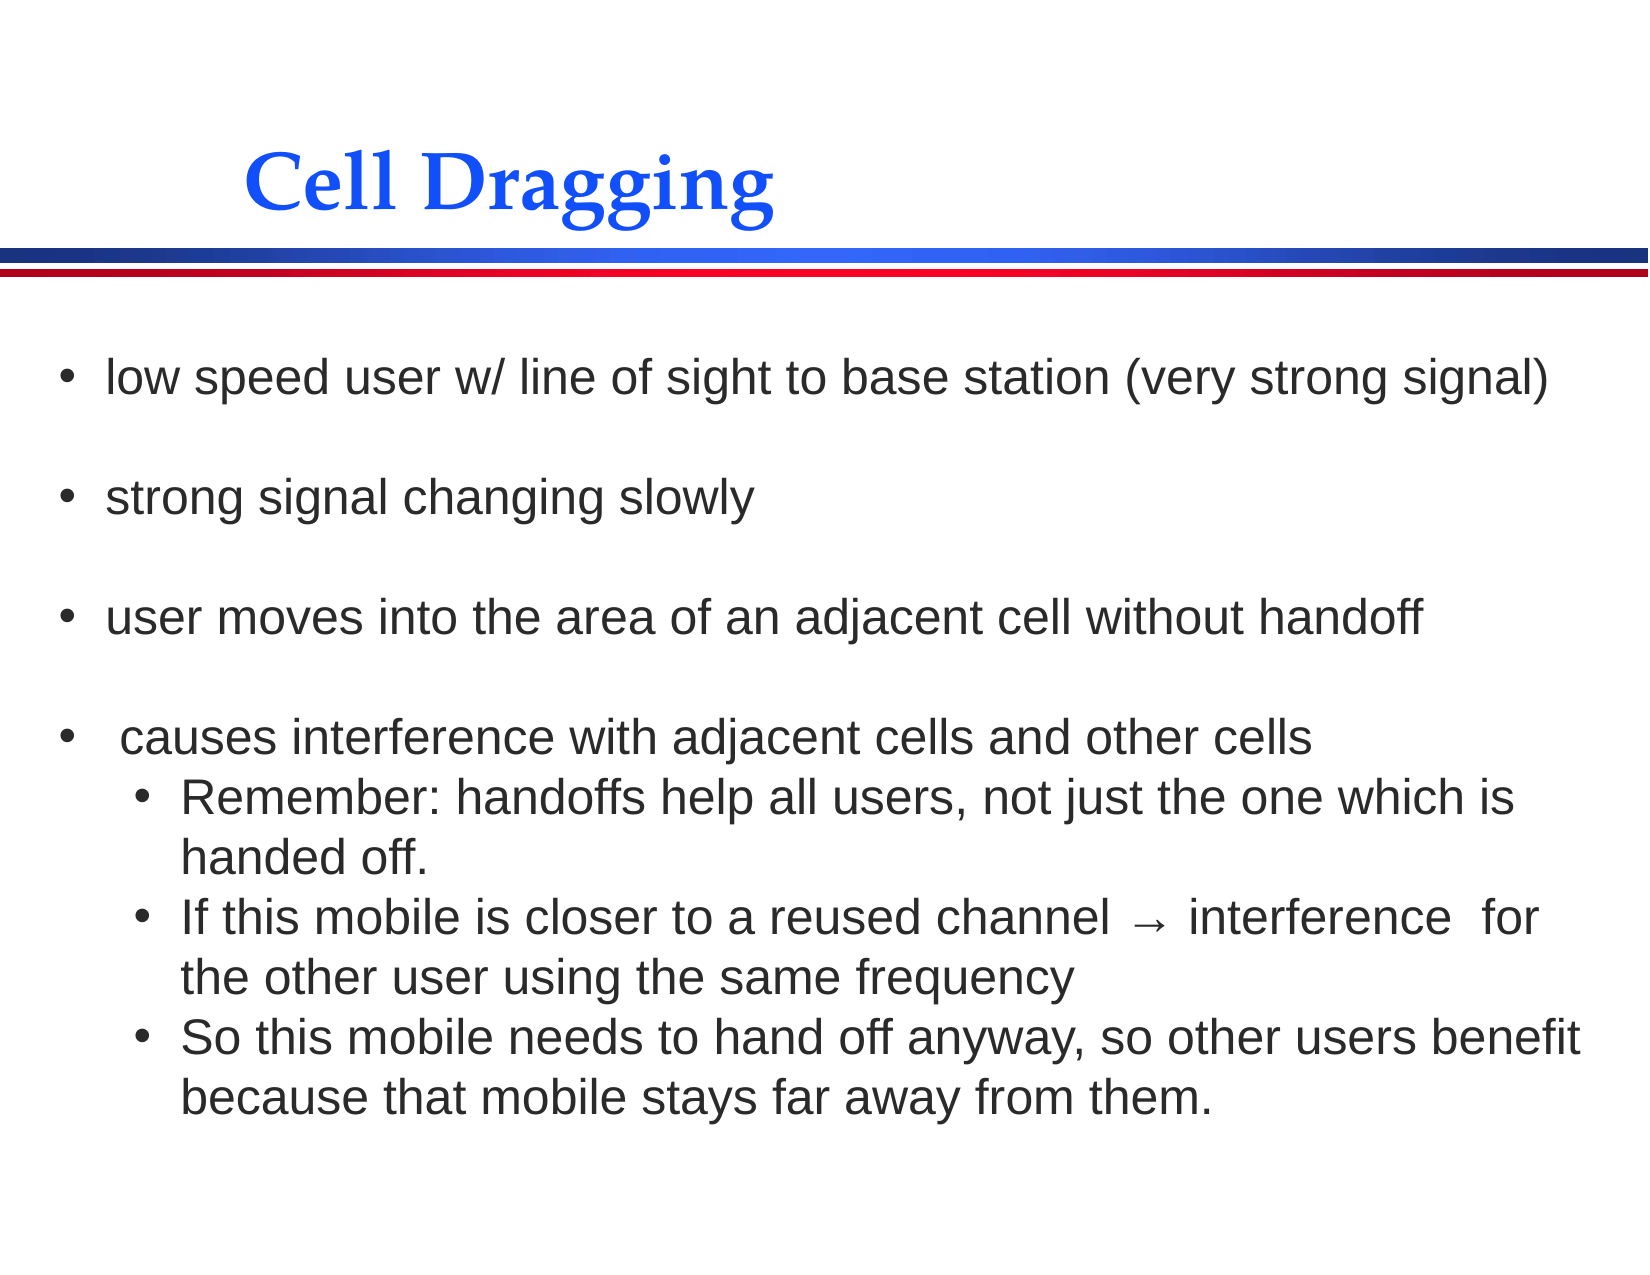

# Cell Dragging
low speed user w/ line of sight to base station (very strong signal)

strong signal changing slowly

user moves into the area of an adjacent cell without handoff

 causes interference with adjacent cells and other cells
Remember: handoffs help all users, not just the one which is handed off.
If this mobile is closer to a reused channel → interference ­ for the other user using the same frequency
So this mobile needs to hand off anyway, so other users benefit because that mobile stays far away from them.